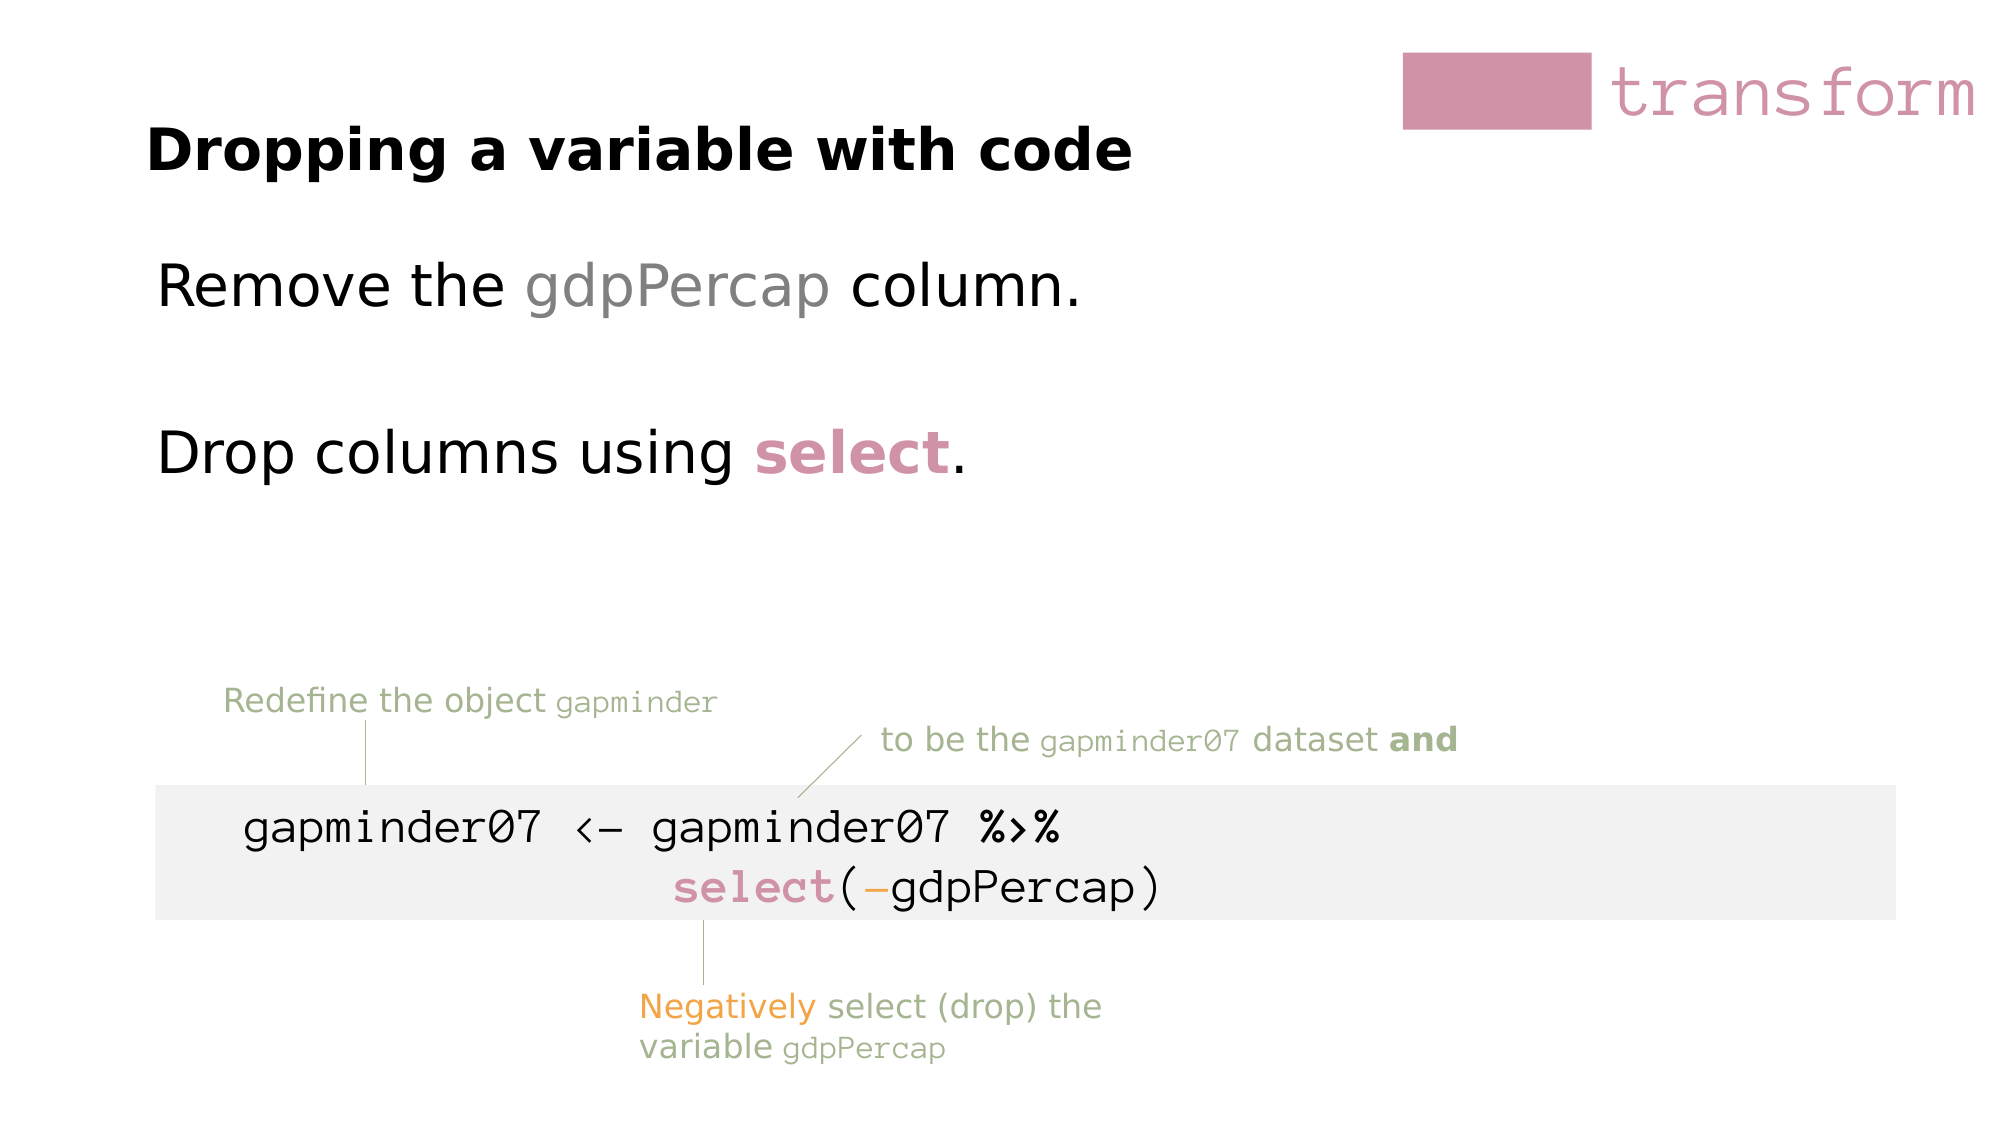

transform

Dropping a variable with code
Remove the gdpPercap column.

Drop columns using select.

Redefine the object gapminder
to be the gapminder07 dataset and
gapminder07 <- gapminder07 %>%
	    		  select(-gdpPercap)
Negatively select (drop) the variable gdpPercap